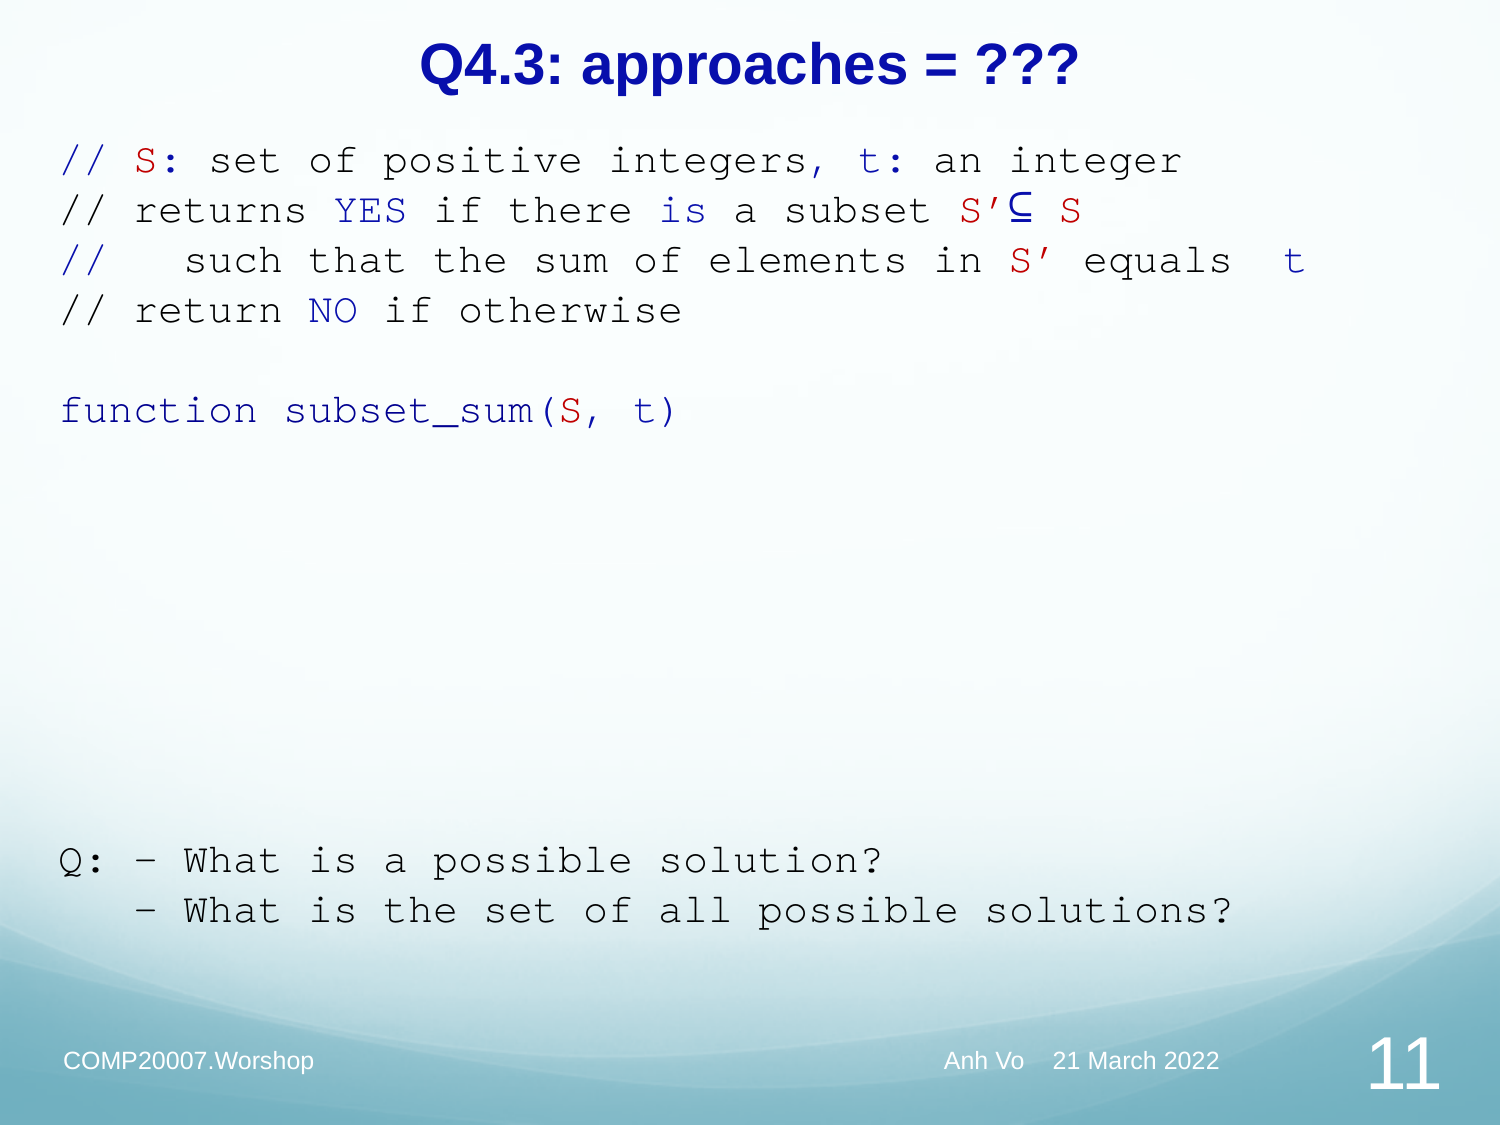

# Q4.3: approaches = ???
// S: set of positive integers, t: an integer
// returns YES if there is a subset S’⊆ S
//   such that the sum of elements in S’ equals  t
// return NO if otherwise

function subset_sum(S, t)

Q: - What is a possible solution?
   - What is the set of all possible solutions?

COMP20007.Worshop
Anh Vo    21 March 2022
11